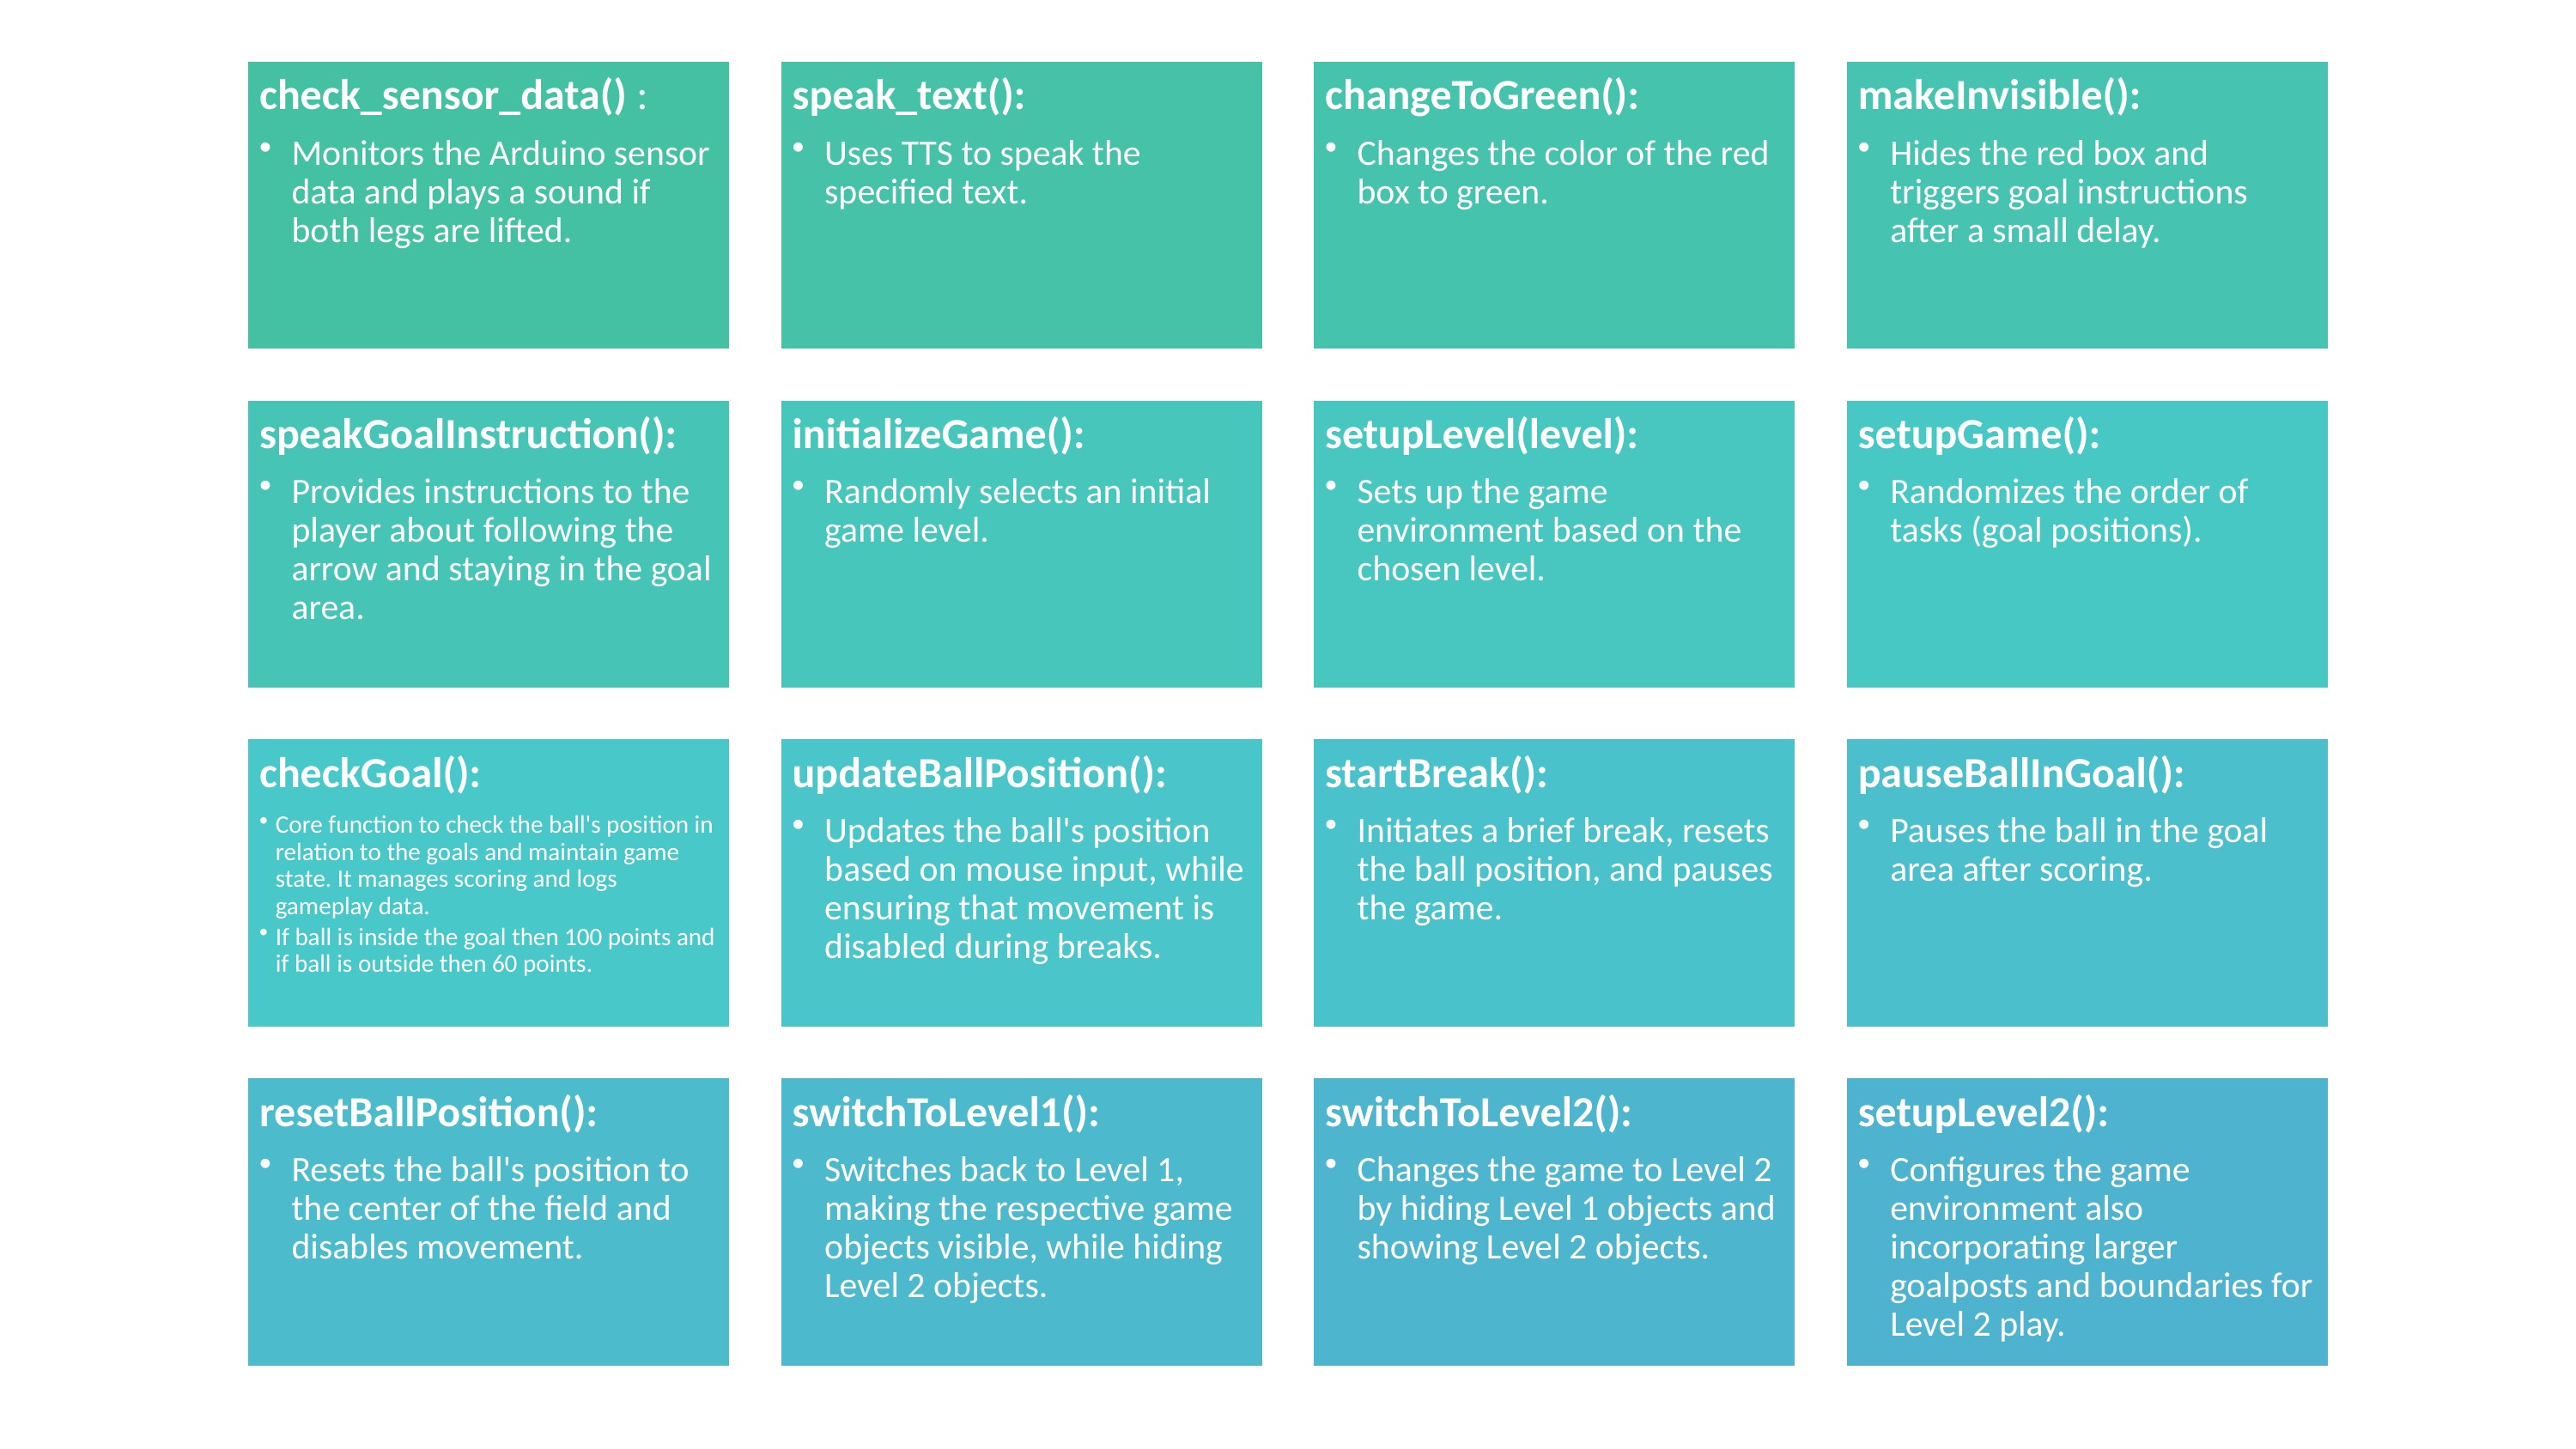

check_sensor_data() :
Monitors the Arduino sensor data and plays a sound if both legs are lifted.
speak_text():
Uses TTS to speak the specified text.
changeToGreen():
Changes the color of the red box to green.
makeInvisible():
Hides the red box and triggers goal instructions after a small delay.
speakGoalInstruction():
Provides instructions to the player about following the arrow and staying in the goal area.
initializeGame():
Randomly selects an initial game level.
setupLevel(level):
Sets up the game environment based on the chosen level.
setupGame():
Randomizes the order of tasks (goal positions).
checkGoal():
Core function to check the ball's position in relation to the goals and maintain game state. It manages scoring and logs gameplay data.
If ball is inside the goal then 100 points and if ball is outside then 60 points.
updateBallPosition():
Updates the ball's position based on mouse input, while ensuring that movement is disabled during breaks.
startBreak():
Initiates a brief break, resets the ball position, and pauses the game.
pauseBallInGoal():
Pauses the ball in the goal area after scoring.
resetBallPosition():
Resets the ball's position to the center of the field and disables movement.
switchToLevel1():
Switches back to Level 1, making the respective game objects visible, while hiding Level 2 objects.
switchToLevel2():
Changes the game to Level 2 by hiding Level 1 objects and showing Level 2 objects.
setupLevel2():
Configures the game environment also incorporating larger goalposts and boundaries for Level 2 play.